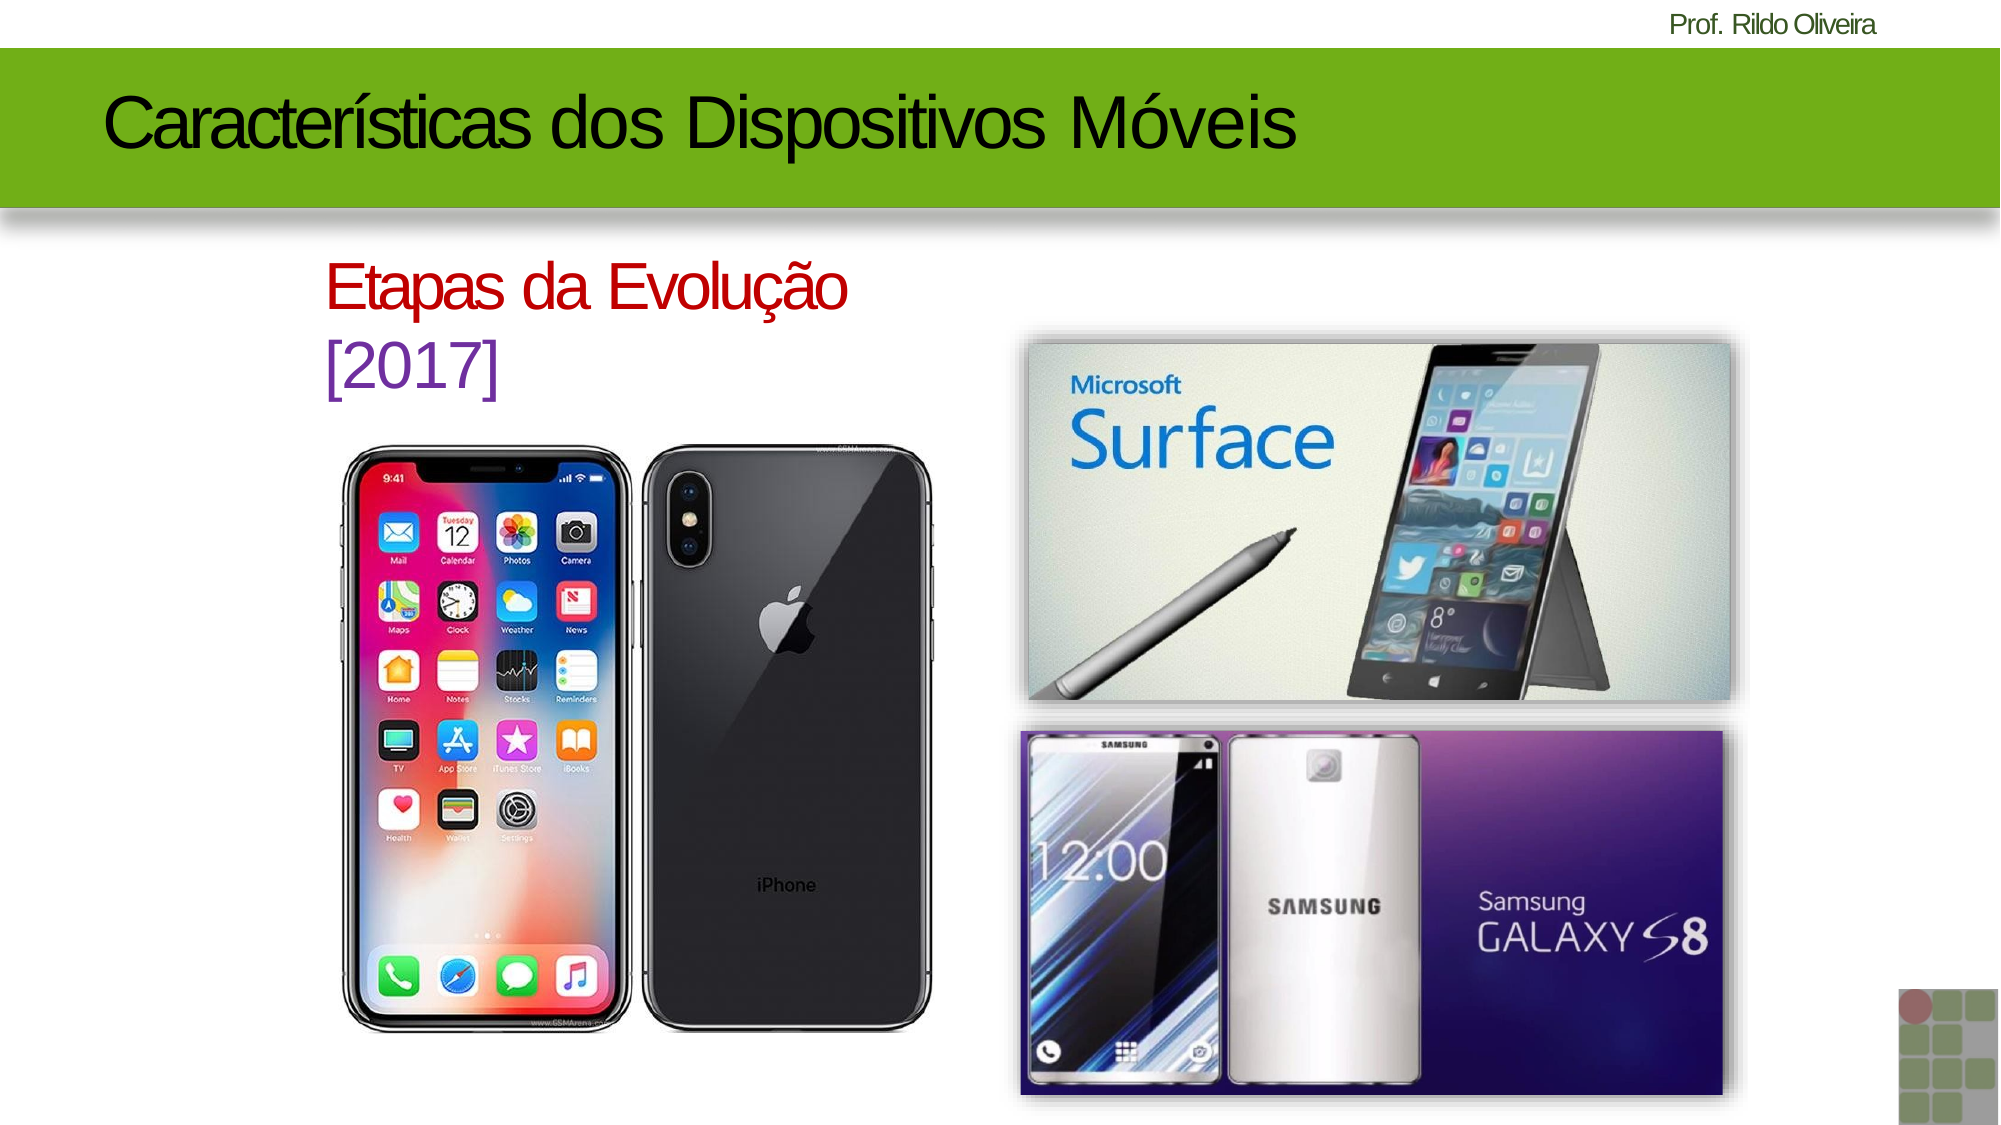

#
Características dos Dispositivos Móveis
Etapas da Evolução [2017]
Apple iPhone X